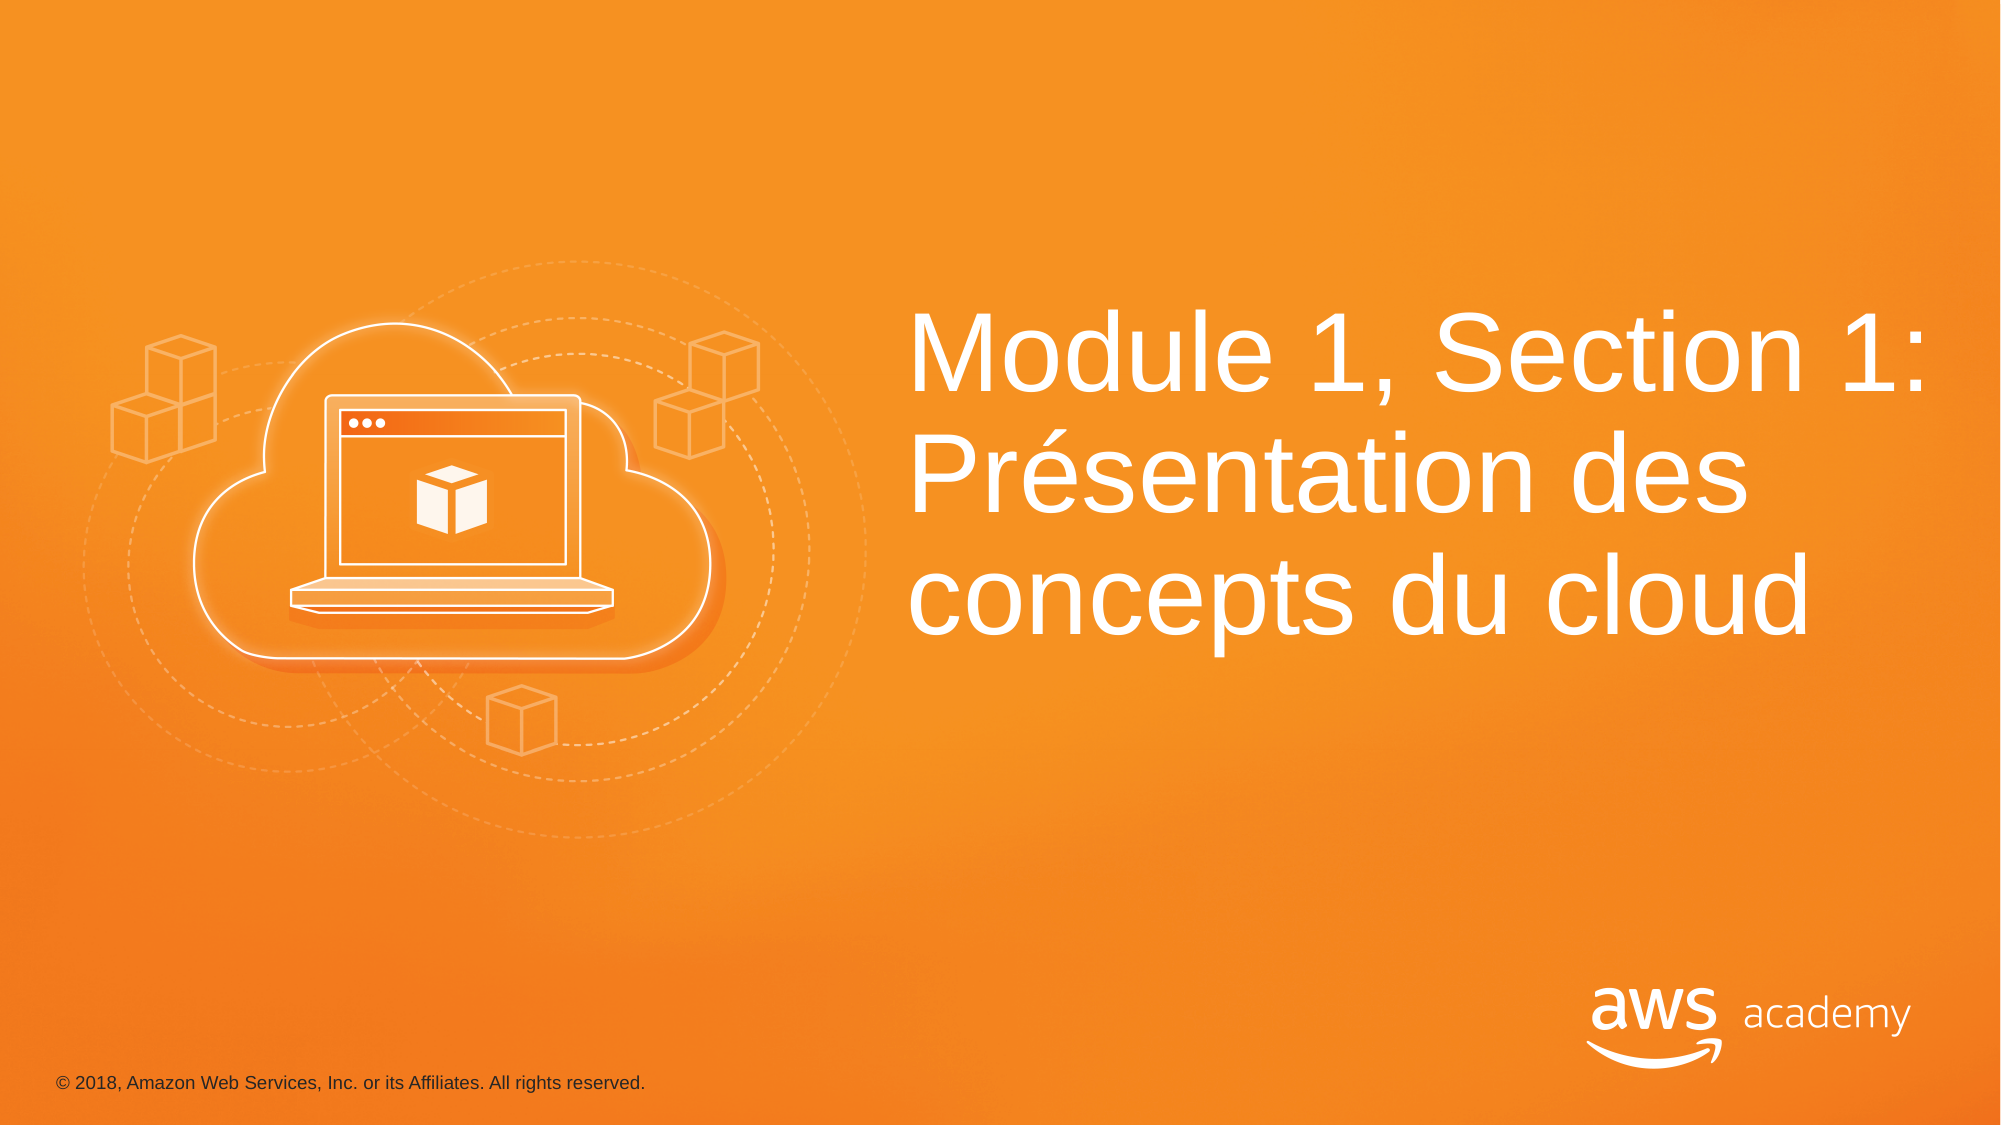

# Module 1, Section 1: Présentation des concepts du cloud
© 2018, Amazon Web Services, Inc. or its Affiliates. All rights reserved.